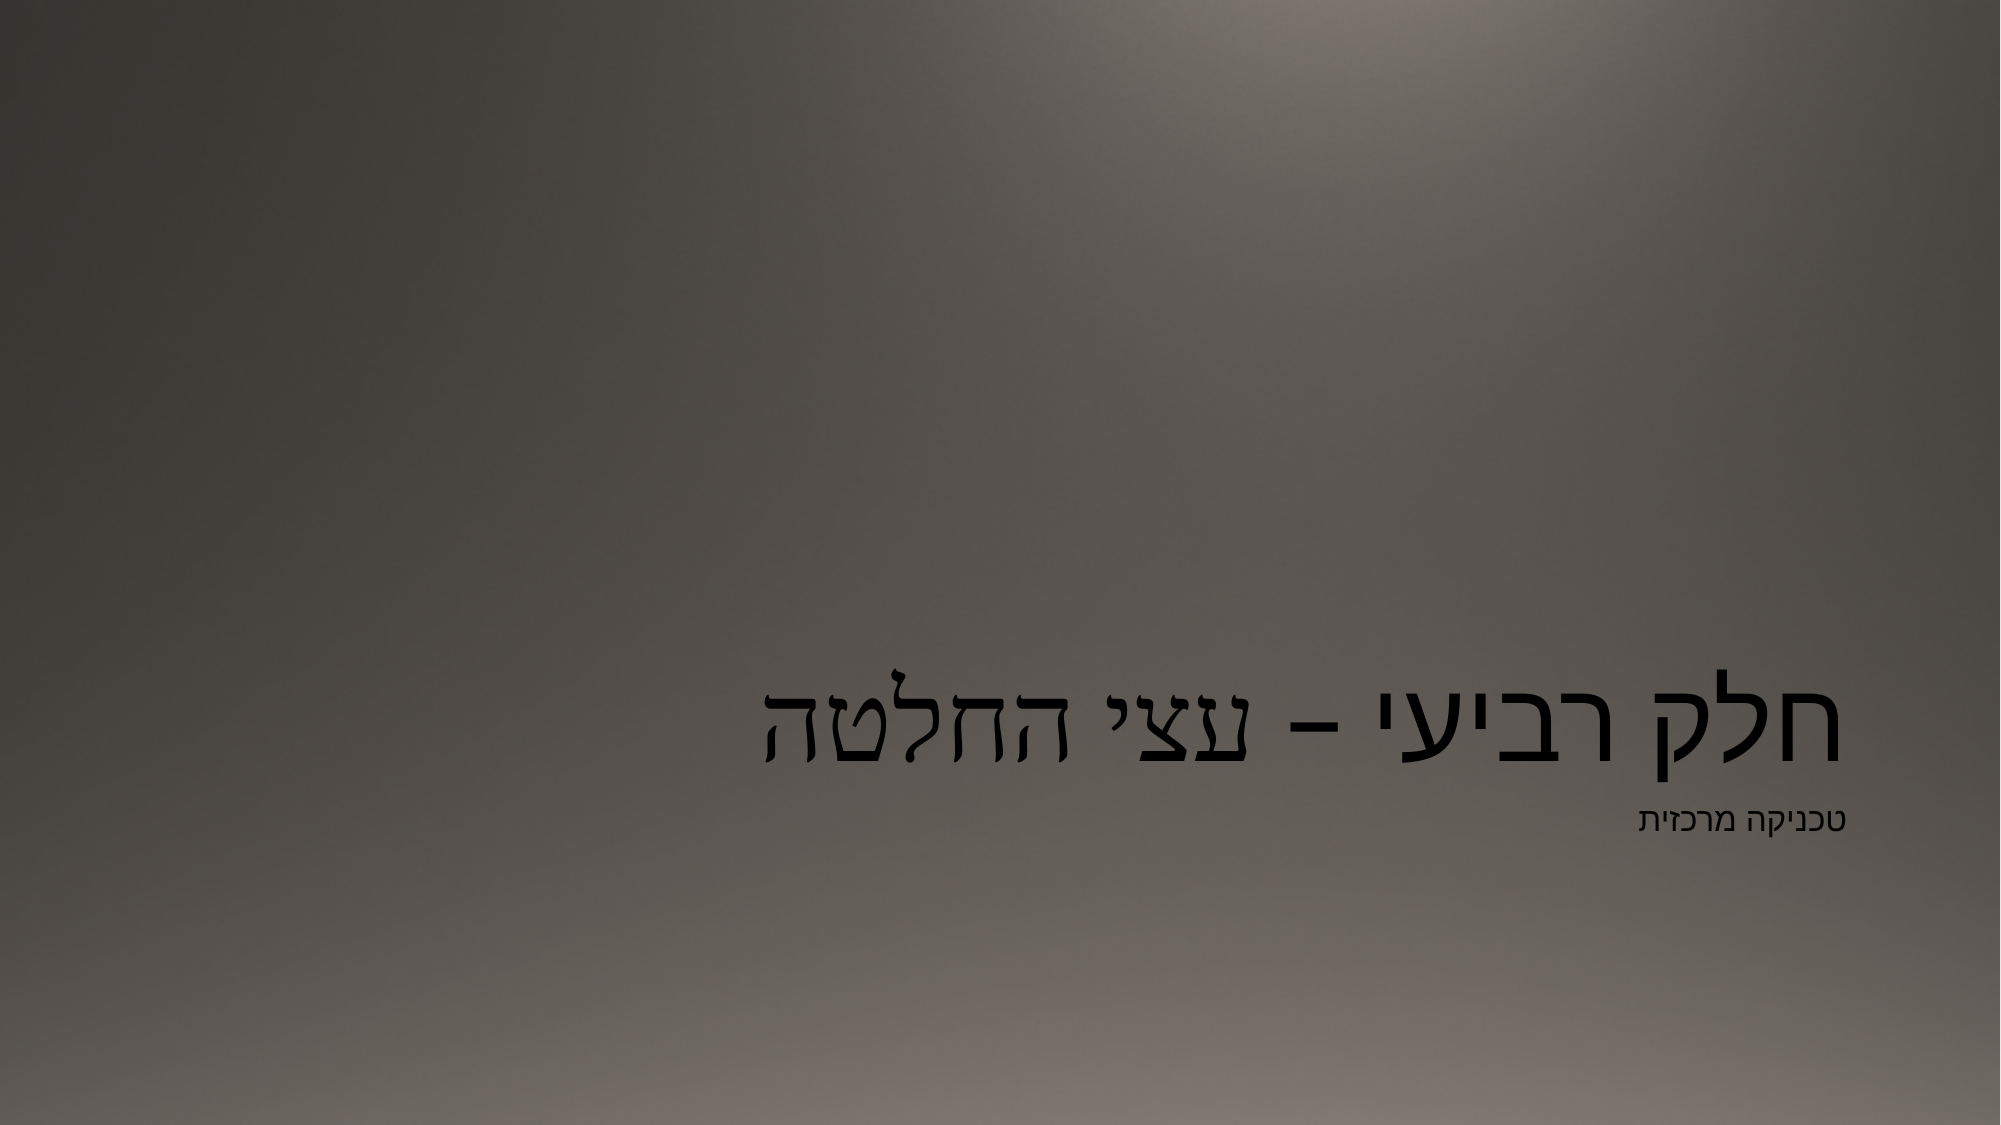

# חלק רביעי – עצי החלטה
טכניקה מרכזית